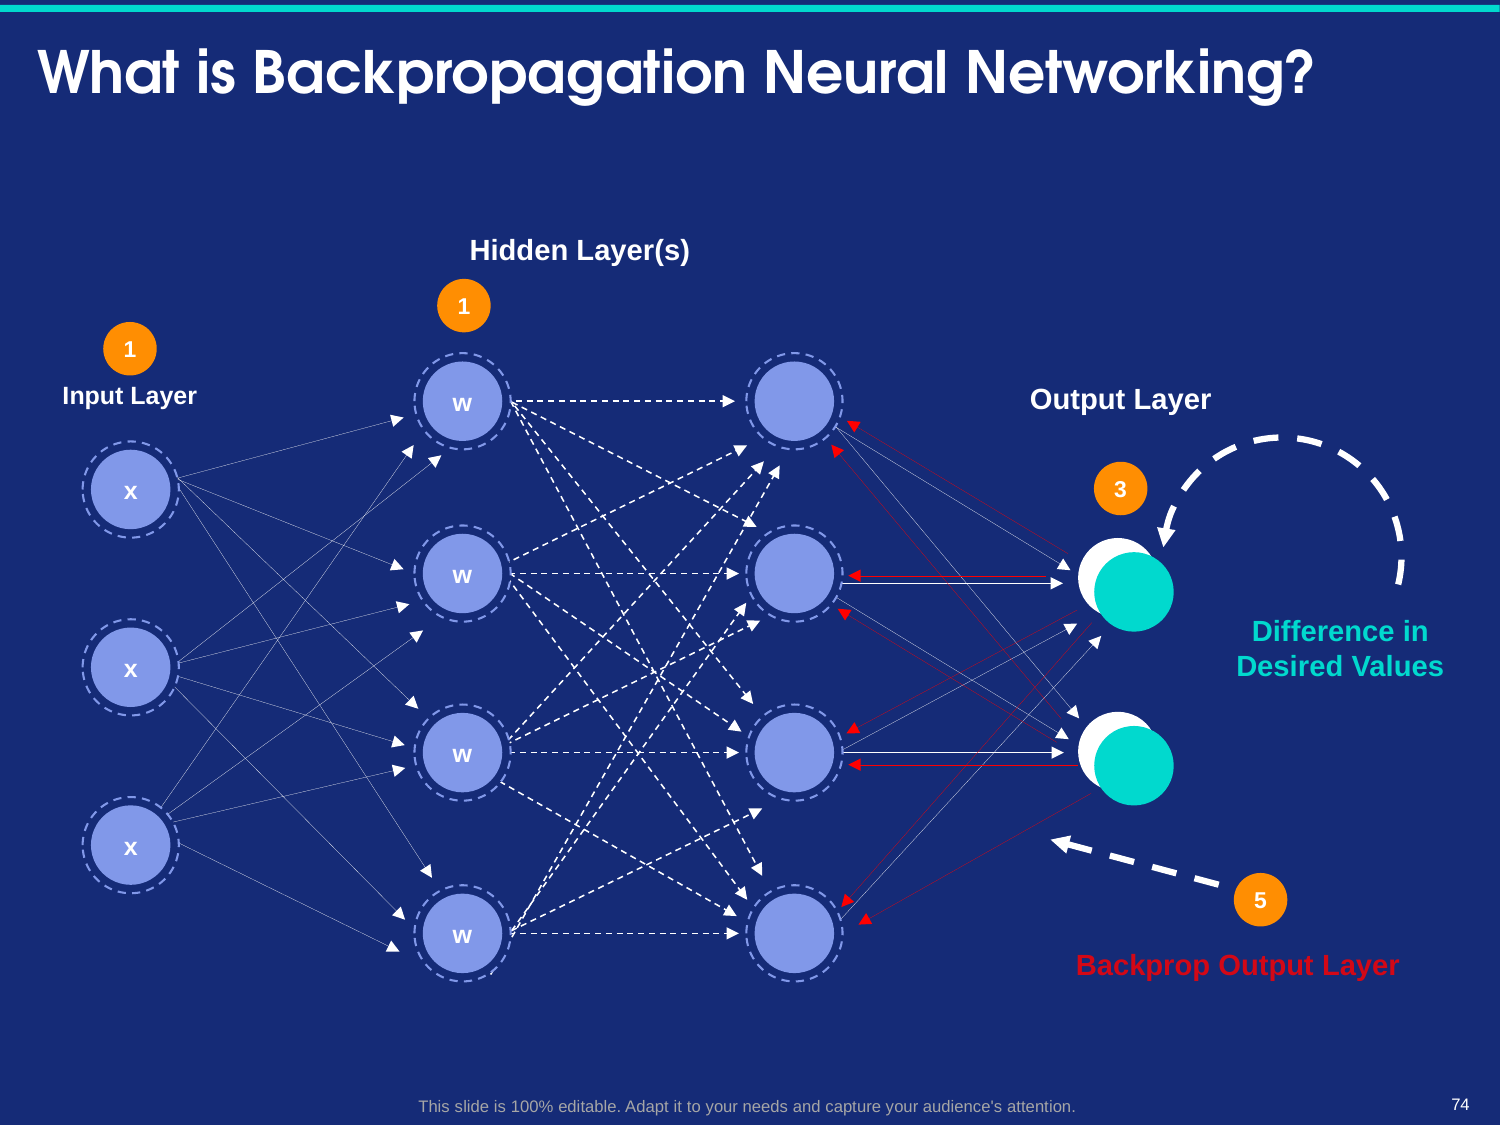

# What is Backpropagation Neural Networking?
Hidden Layer(s)

1

1

w

Input Layer
Output Layer

x

3

w

Difference in Desired Values

x

w

x

5

w

Backprop Output Layer
74
This slide is 100% editable. Adapt it to your needs and capture your audience's attention.